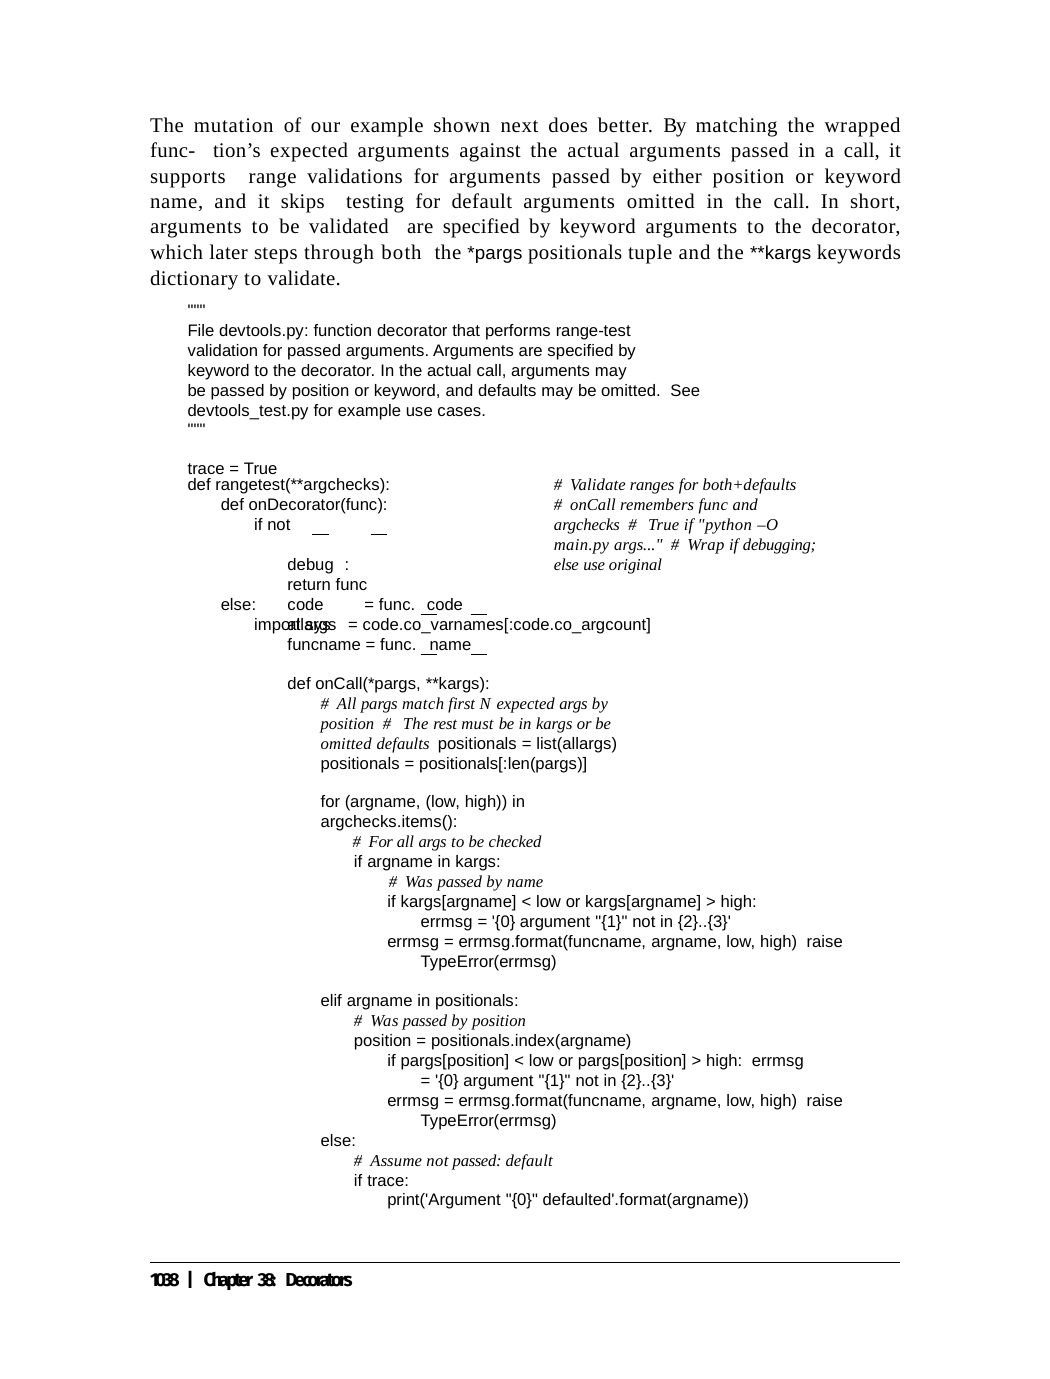

The mutation of our example shown next does better. By matching the wrapped func-  tion’s expected arguments against the actual arguments passed in a call, it supports  range validations for arguments passed by either position or keyword name, and it skips  testing for default arguments omitted in the call. In short, arguments to be validated  are specified by keyword arguments to the decorator, which later steps through both  the *pargs positionals tuple and the **kargs keywords dictionary to validate.
"""
File devtools.py: function decorator that performs range-test  validation for passed arguments. Arguments are specified by  keyword to the decorator. In the actual call, arguments may
be passed by position or keyword, and defaults may be omitted.  See devtools_test.py for example use cases.
"""

trace = True
def rangetest(**argchecks):  def onDecorator(func):
if not	debug :  return func
else:
import sys
# Validate ranges for both+defaults
# onCall remembers func and argchecks  # True if "python –O main.py args..."  # Wrap if debugging; else use original

code	= func. code
allargs = code.co_varnames[:code.co_argcount]  funcname = func. name

def onCall(*pargs, **kargs):
# All pargs match first N expected args by position  # The rest must be in kargs or be omitted defaults  positionals = list(allargs)
positionals = positionals[:len(pargs)]

for (argname, (low, high)) in argchecks.items():
# For all args to be checked
if argname in kargs:
# Was passed by name
if kargs[argname] < low or kargs[argname] > high:  errmsg = '{0} argument "{1}" not in {2}..{3}'
errmsg = errmsg.format(funcname, argname, low, high)  raise TypeError(errmsg)

elif argname in positionals:
# Was passed by position
position = positionals.index(argname)
if pargs[position] < low or pargs[position] > high:  errmsg = '{0} argument "{1}" not in {2}..{3}'
errmsg = errmsg.format(funcname, argname, low, high)  raise TypeError(errmsg)
else:
# Assume not passed: default
if trace:
print('Argument "{0}" defaulted'.format(argname))

1038  |  Chapter 38:  Decorators